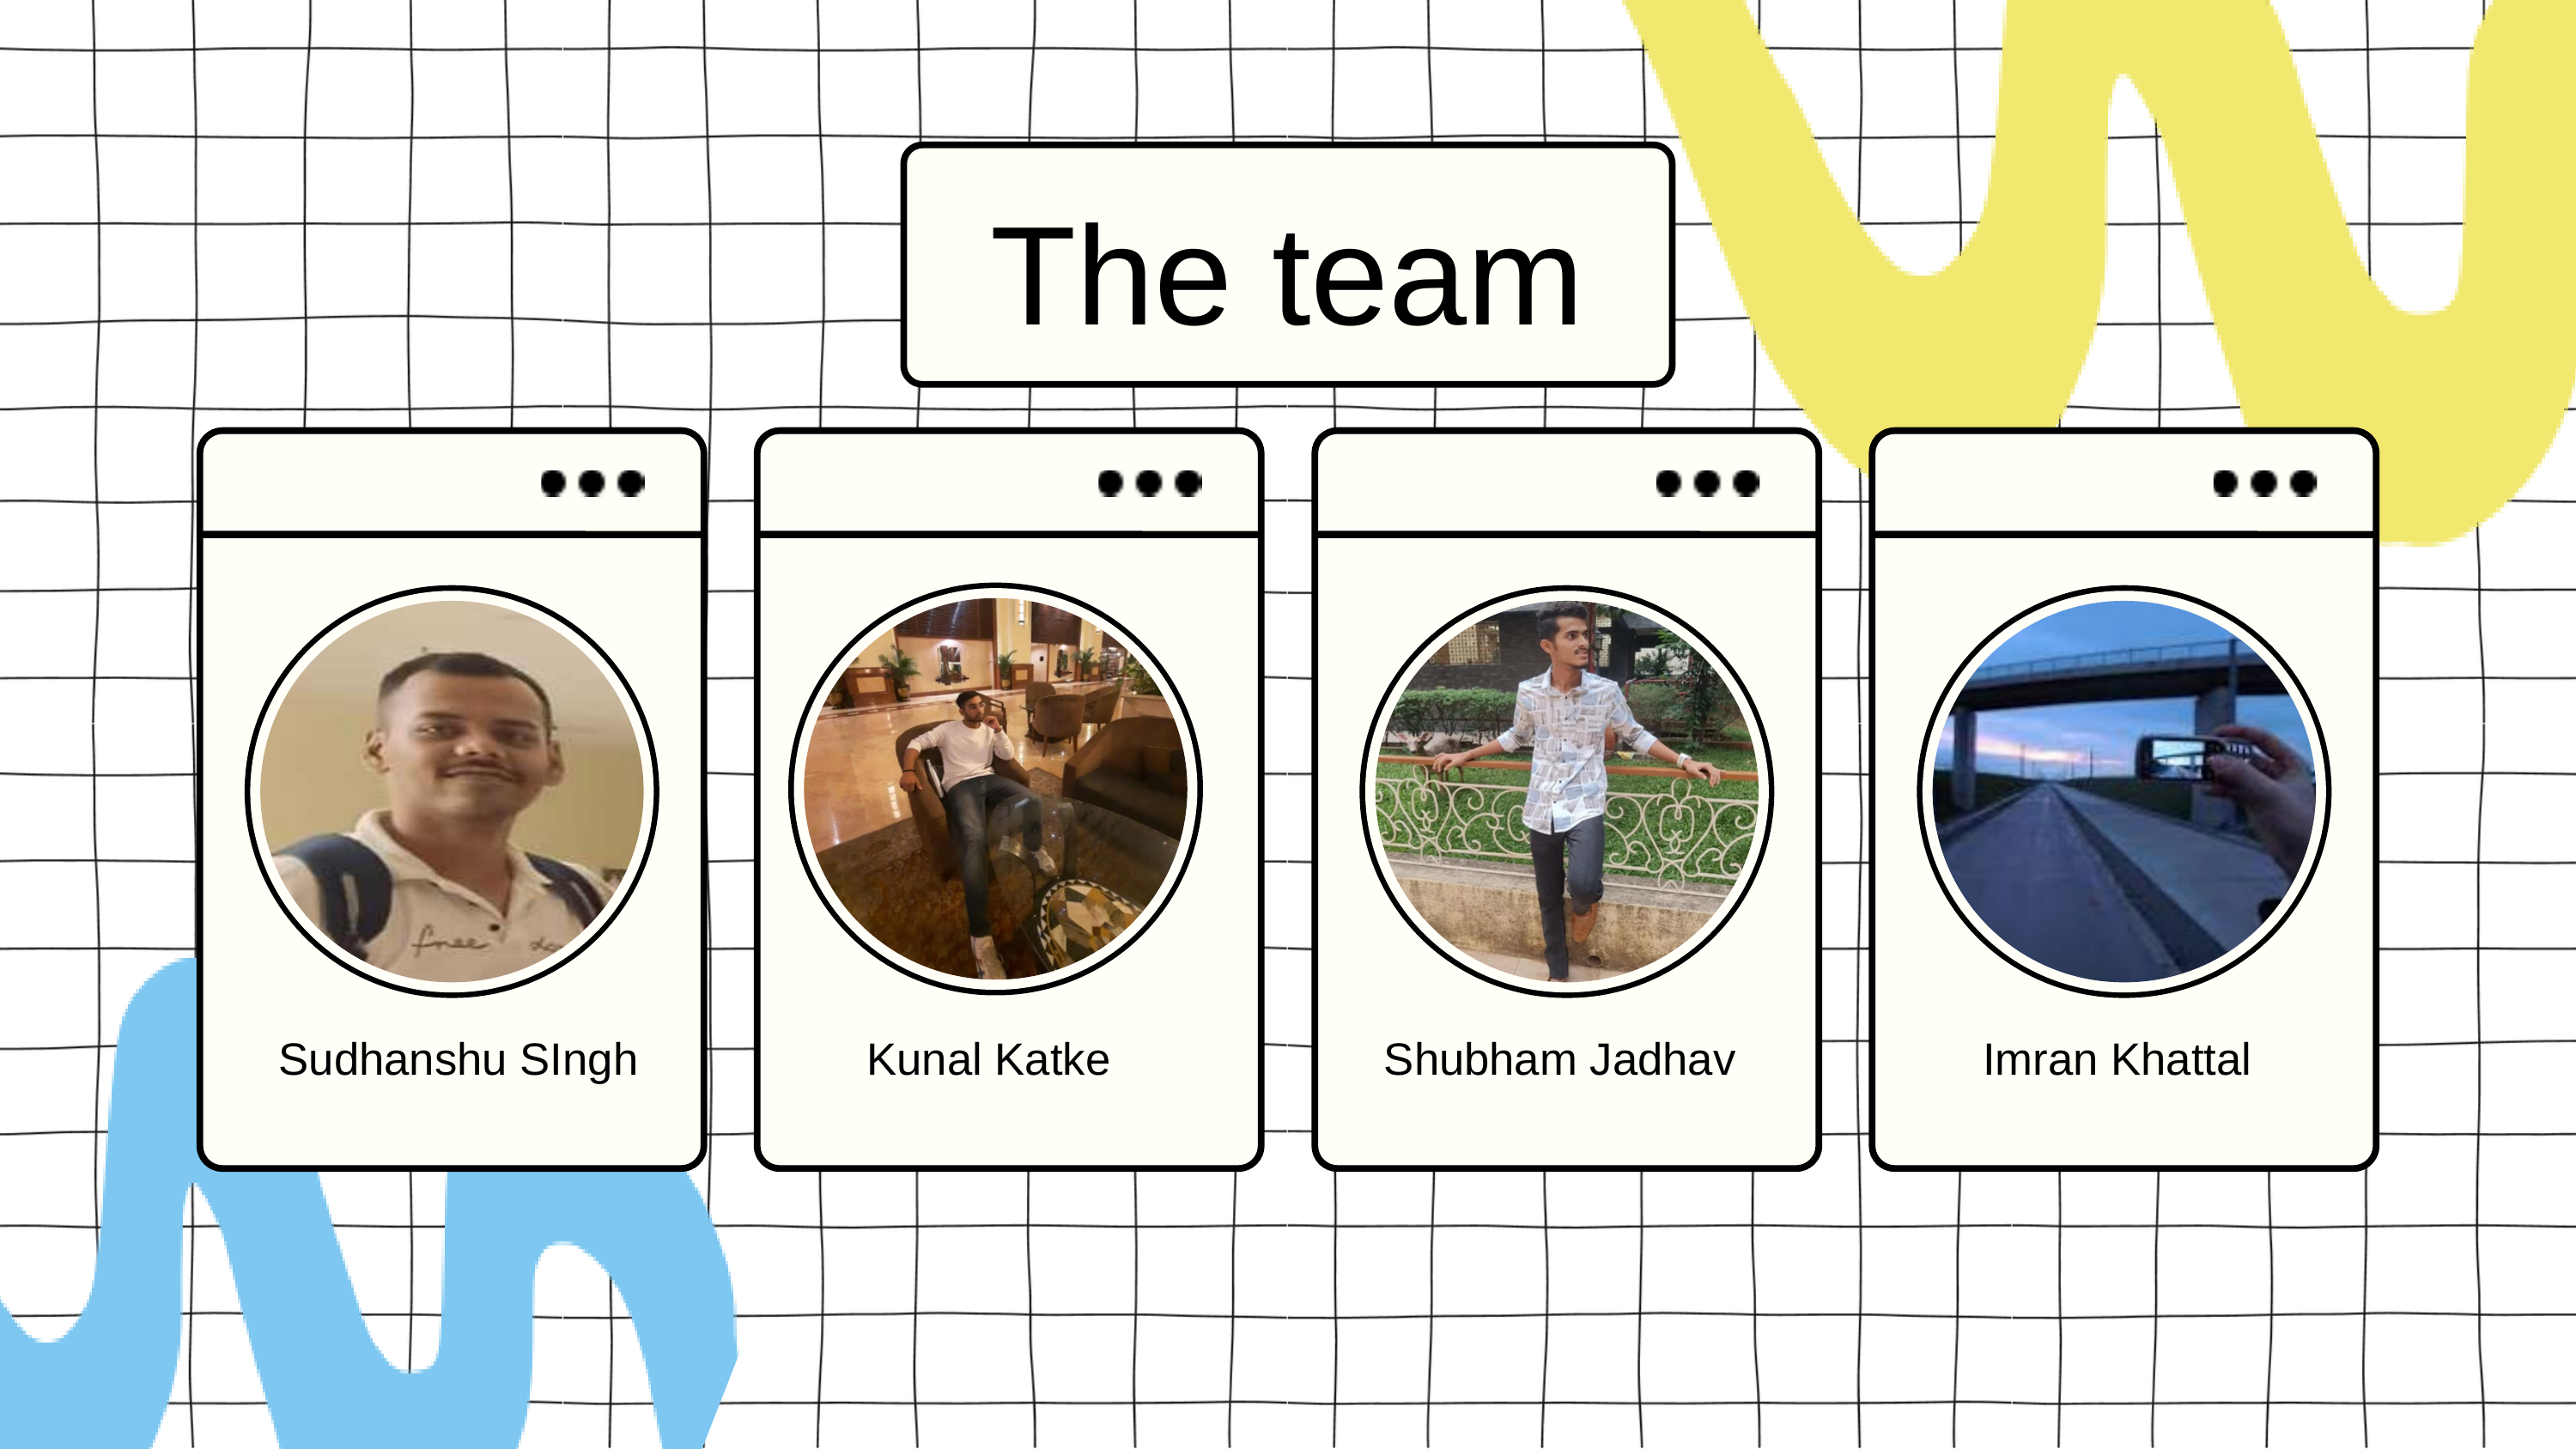

The team

Sudhanshu SIngh
Kunal Katke
Shubham Jadhav
Imran Khattal